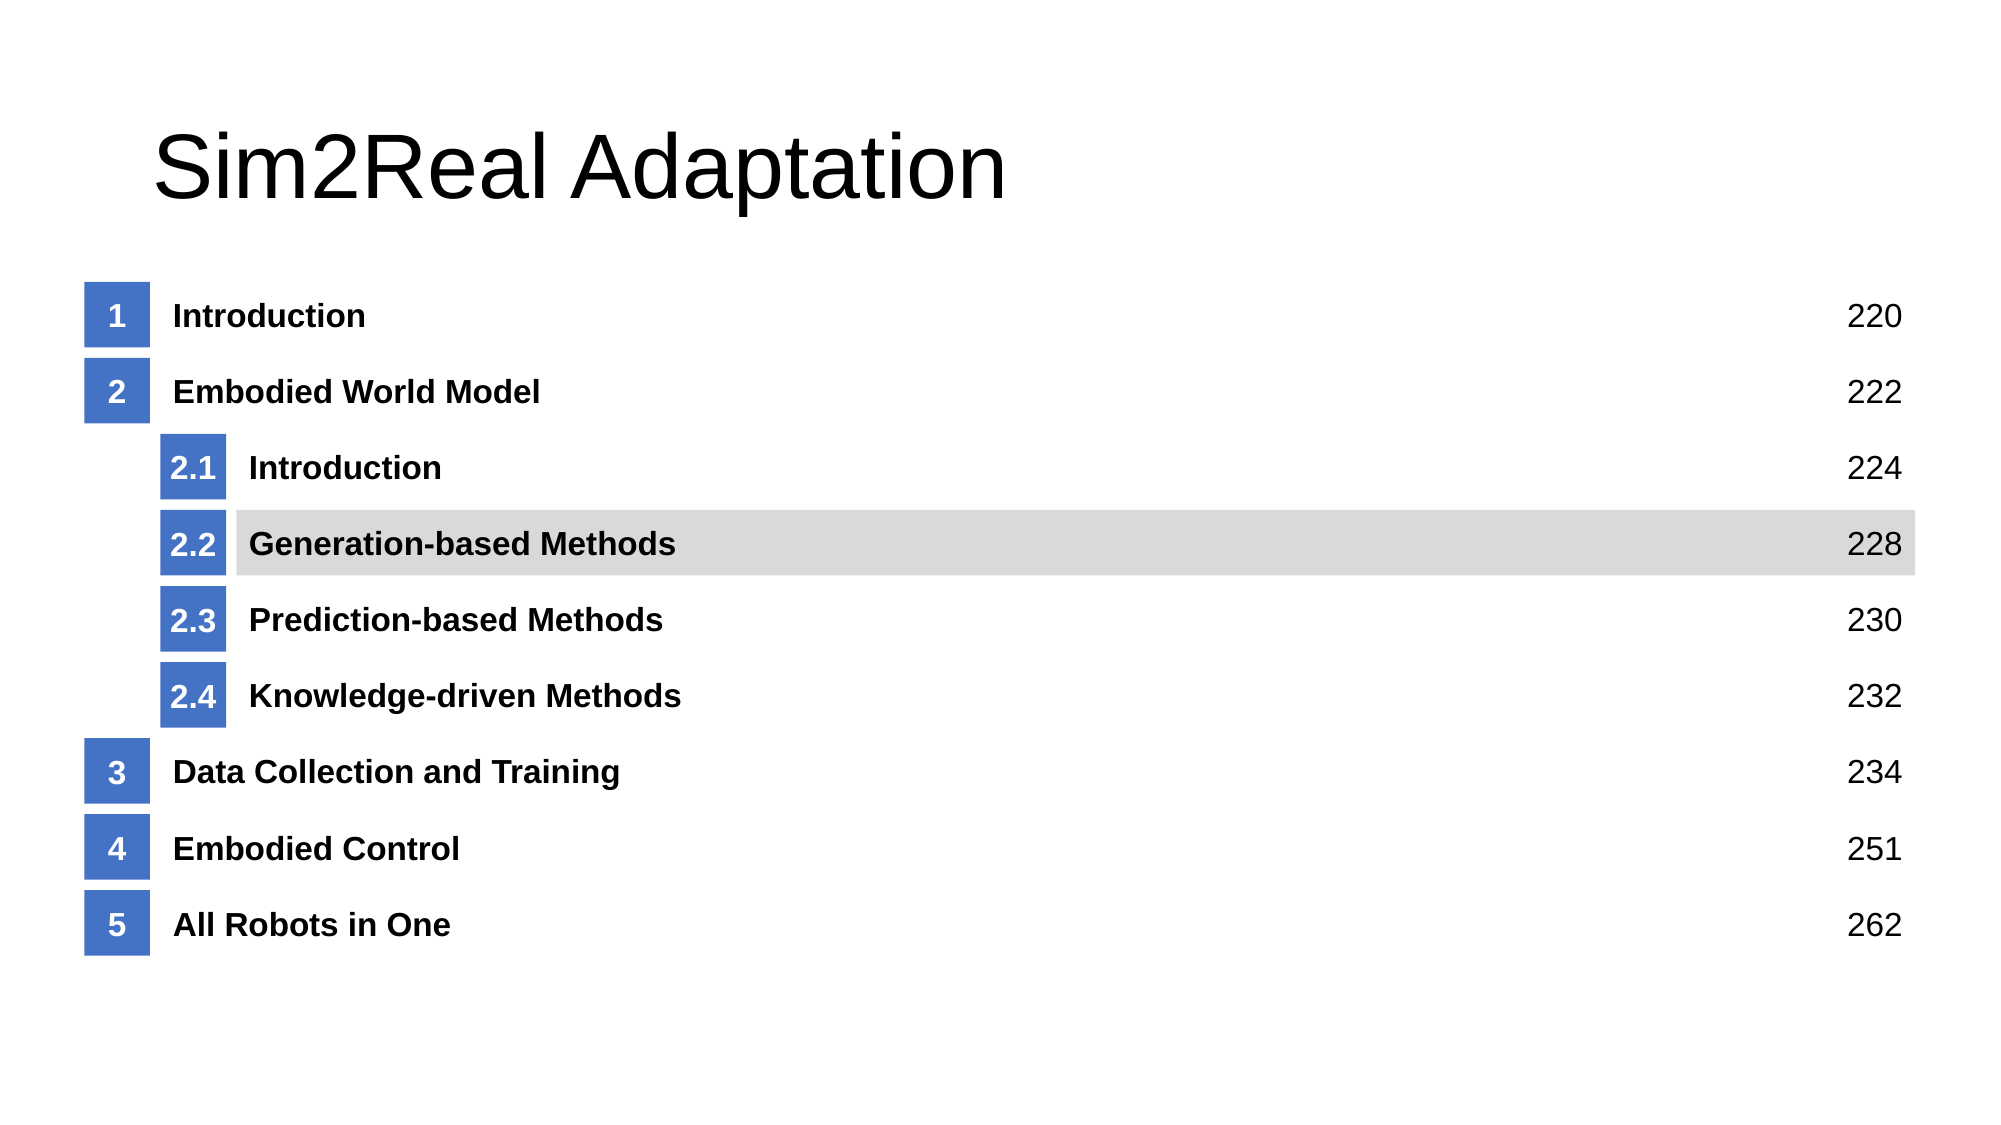

# Sim2Real Adaptation
1
Introduction
220
2
Embodied World Model
222
2.1
Introduction
224
2.2

Generation-based Methods
228
2.3
Prediction-based Methods
230
2.4
Knowledge-driven Methods
232
3
Data Collection and Training
234
4
Embodied Control
251
5
All Robots in One
262